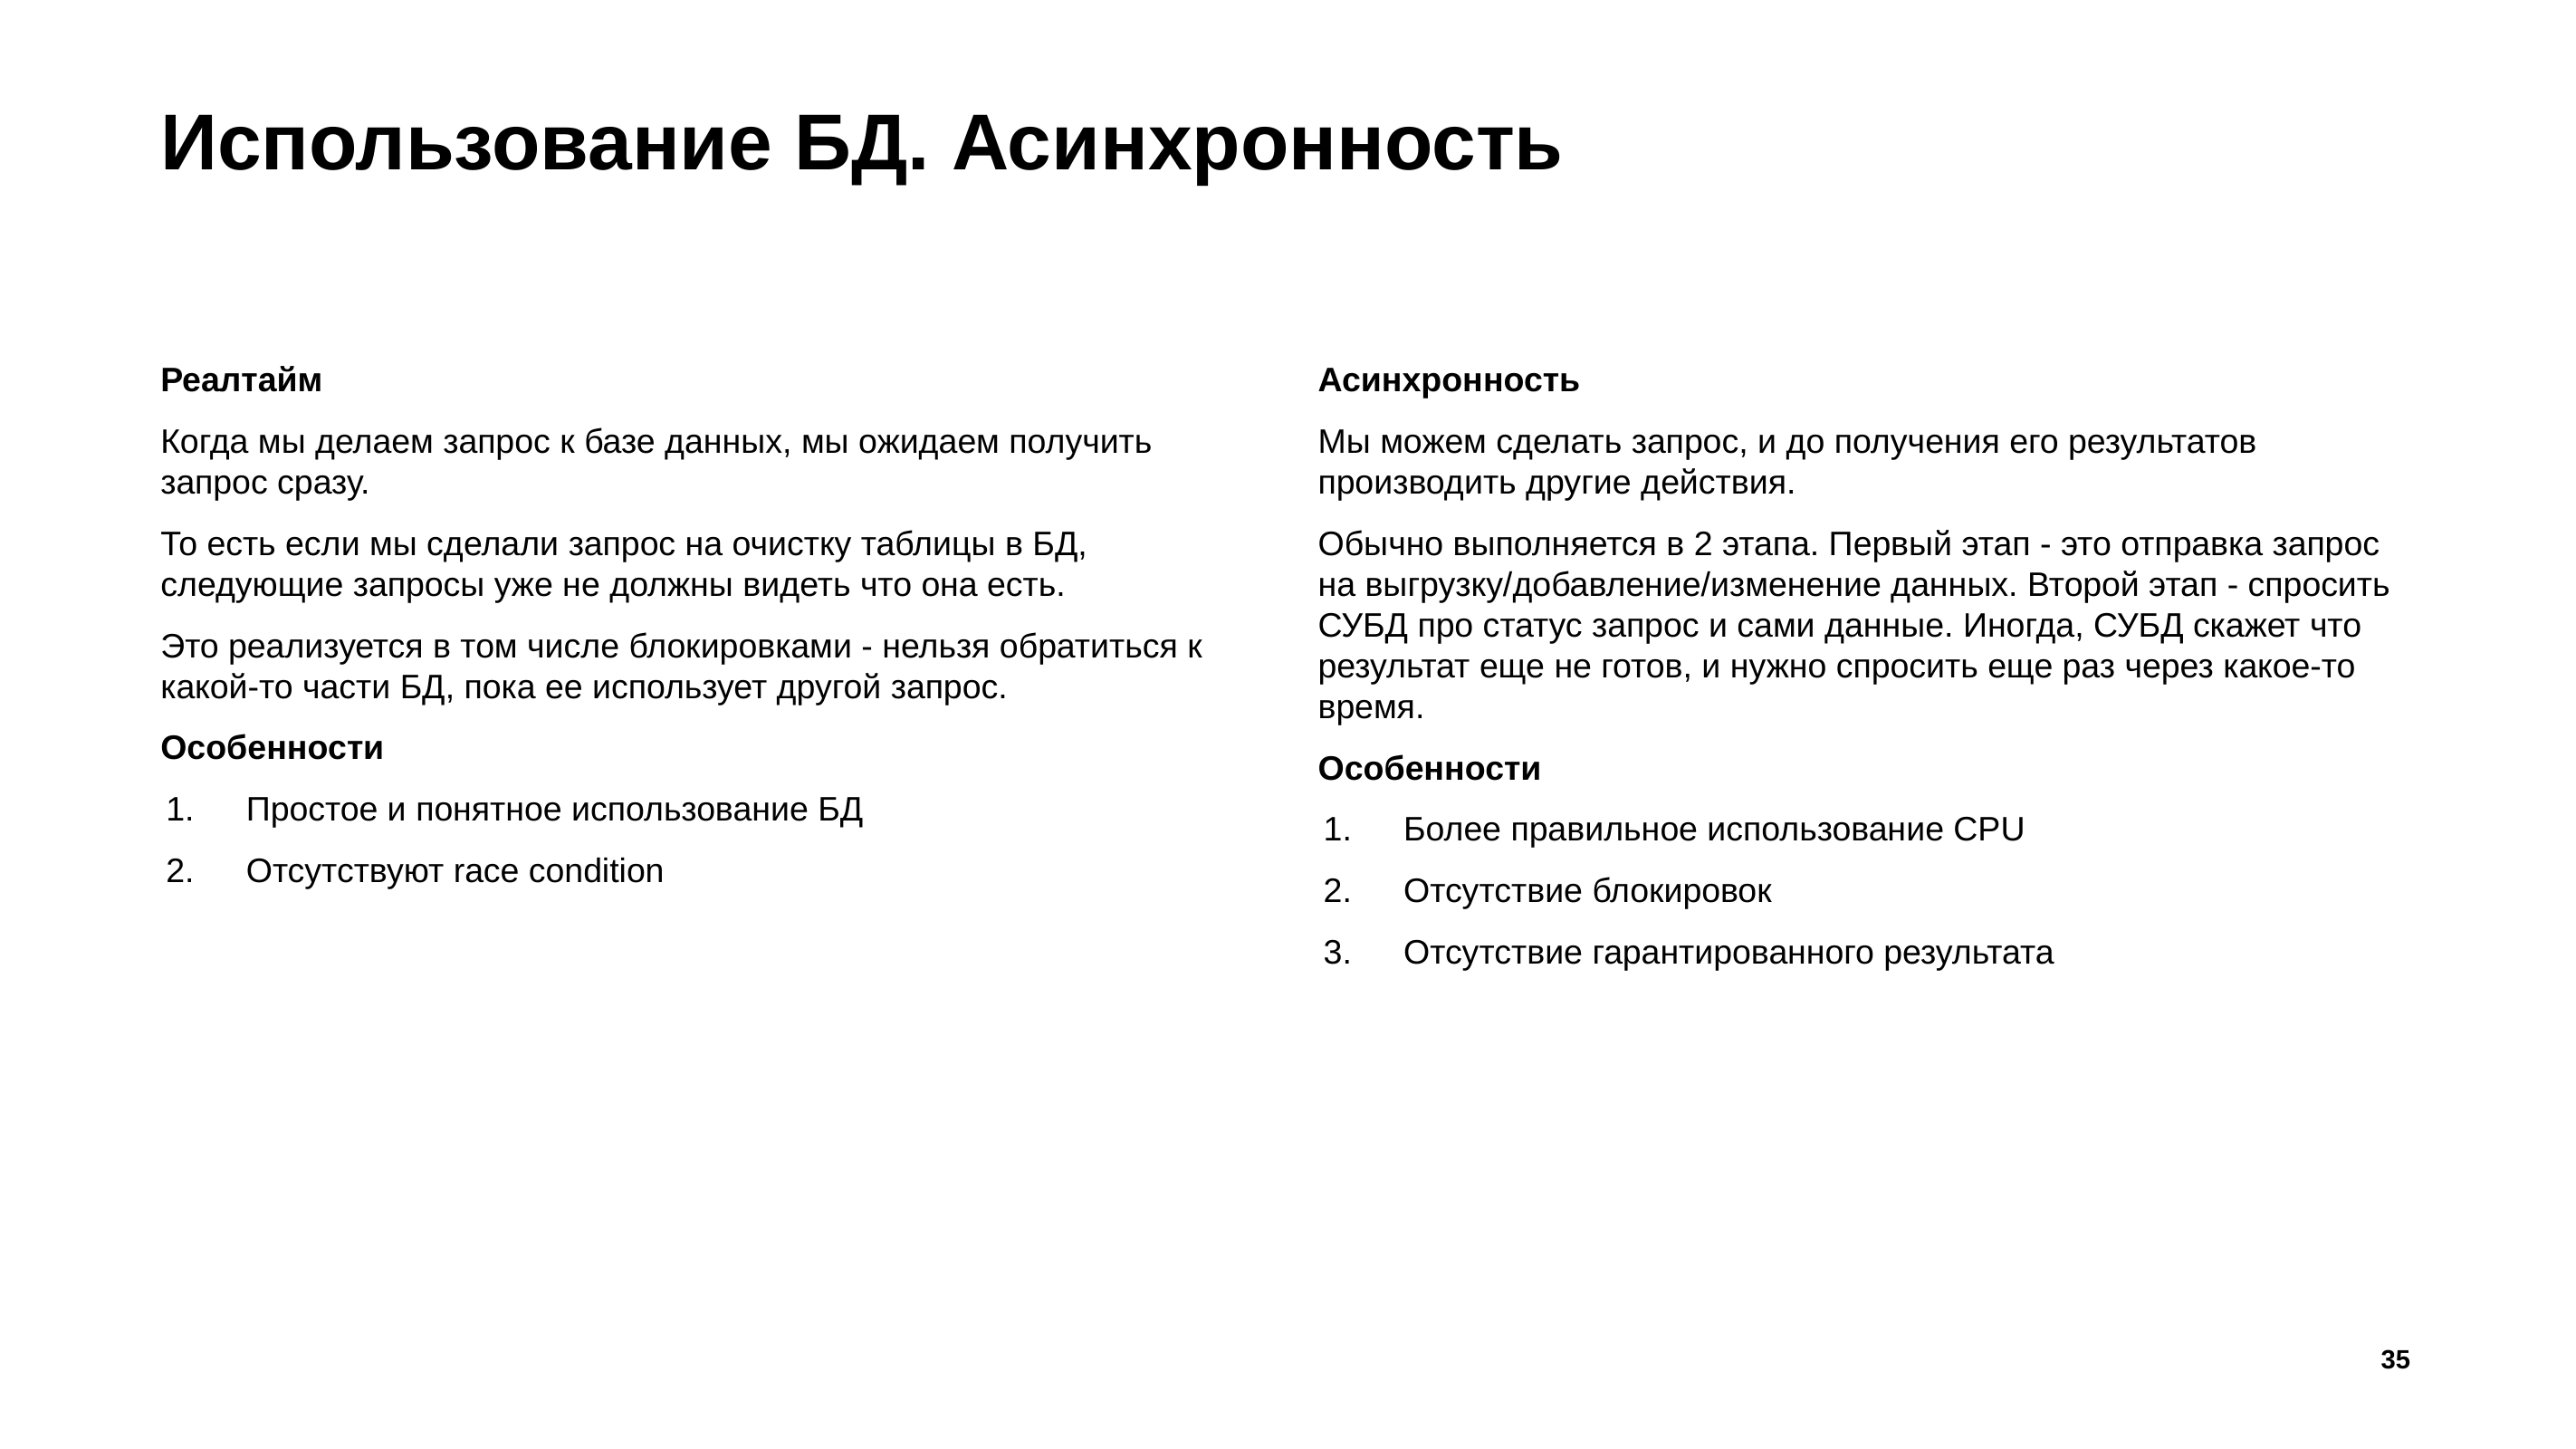

# Использование БД. Асинхронность
Реалтайм
Когда мы делаем запрос к базе данных, мы ожидаем получить запрос сразу.
То есть если мы сделали запрос на очистку таблицы в БД, следующие запросы уже не должны видеть что она есть.
Это реализуется в том числе блокировками - нельзя обратиться к какой-то части БД, пока ее использует другой запрос.
Особенности
Простое и понятное использование БД
Отсутствуют race condition

Асинхронность
Мы можем сделать запрос, и до получения его результатов производить другие действия.
Обычно выполняется в 2 этапа. Первый этап - это отправка запрос на выгрузку/добавление/изменение данных. Второй этап - спросить СУБД про статус запрос и сами данные. Иногда, СУБД скажет что результат еще не готов, и нужно спросить еще раз через какое-то время.
Особенности
Более правильное использование CPU
Отсутствие блокировок
Отсутствие гарантированного результата

35